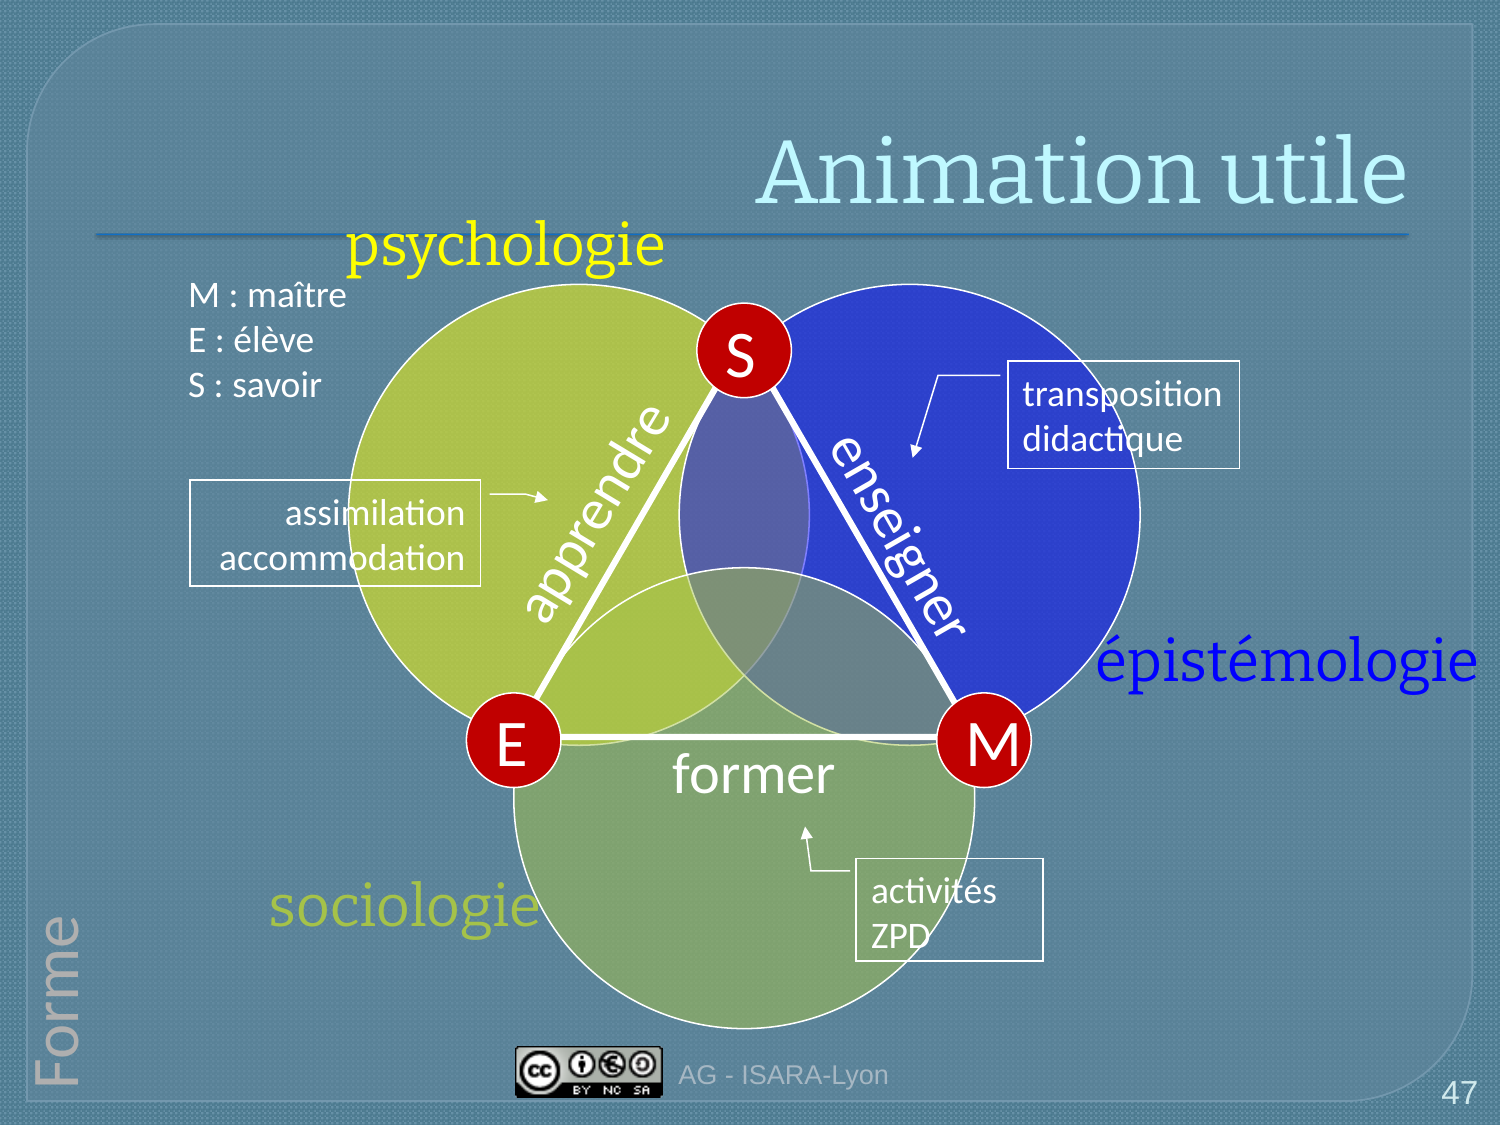

# Animation utile
psychologie

épistémologie
sociologie
M : maître
E : élève
S : savoir
S

transposition
didactique
assimilation
accommodation
activités
ZPD
apprendre
enseigner
former
E
M
Forme
AG - ISARA-Lyon
47